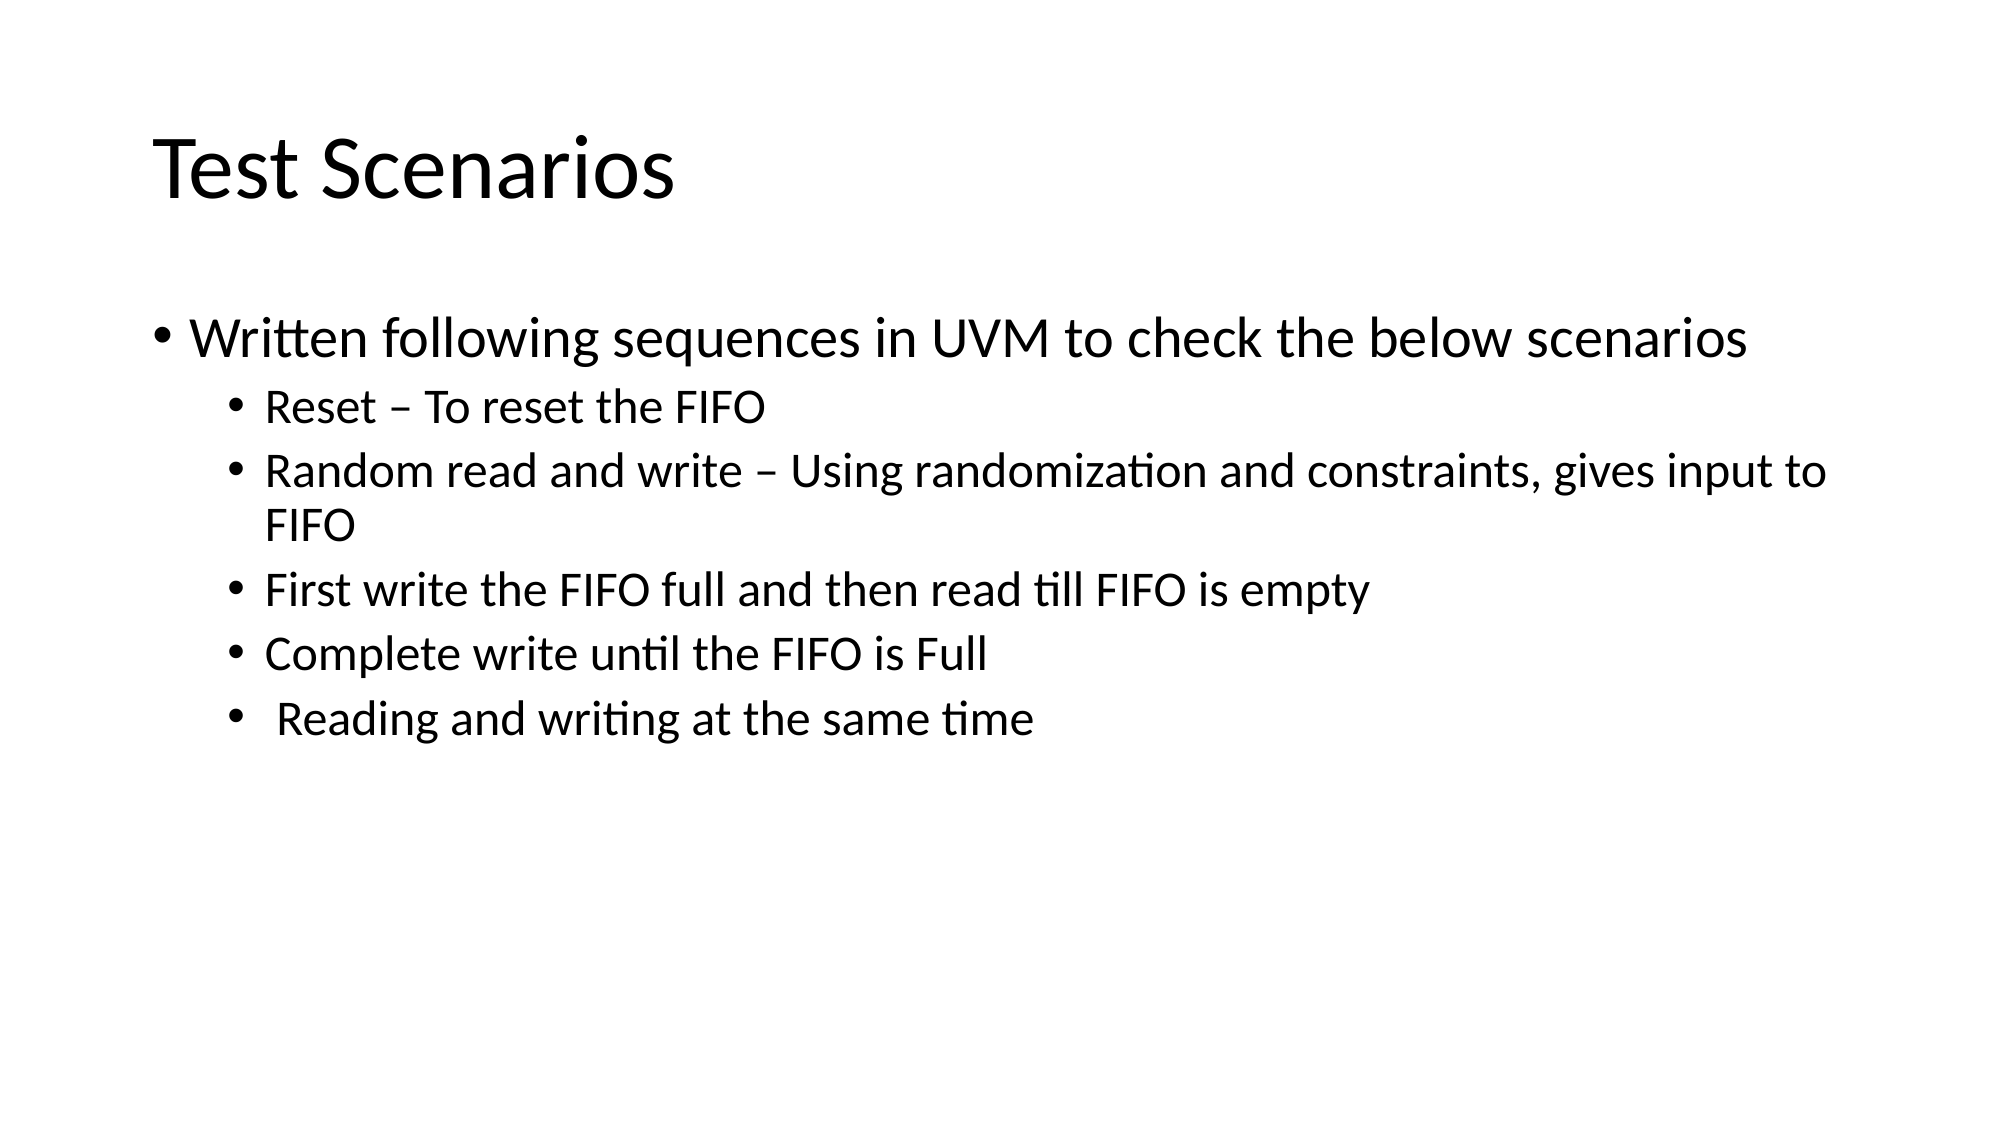

# Test Scenarios
Written following sequences in UVM to check the below scenarios
Reset – To reset the FIFO
Random read and write – Using randomization and constraints, gives input to FIFO
First write the FIFO full and then read till FIFO is empty
Complete write until the FIFO is Full
 Reading and writing at the same time